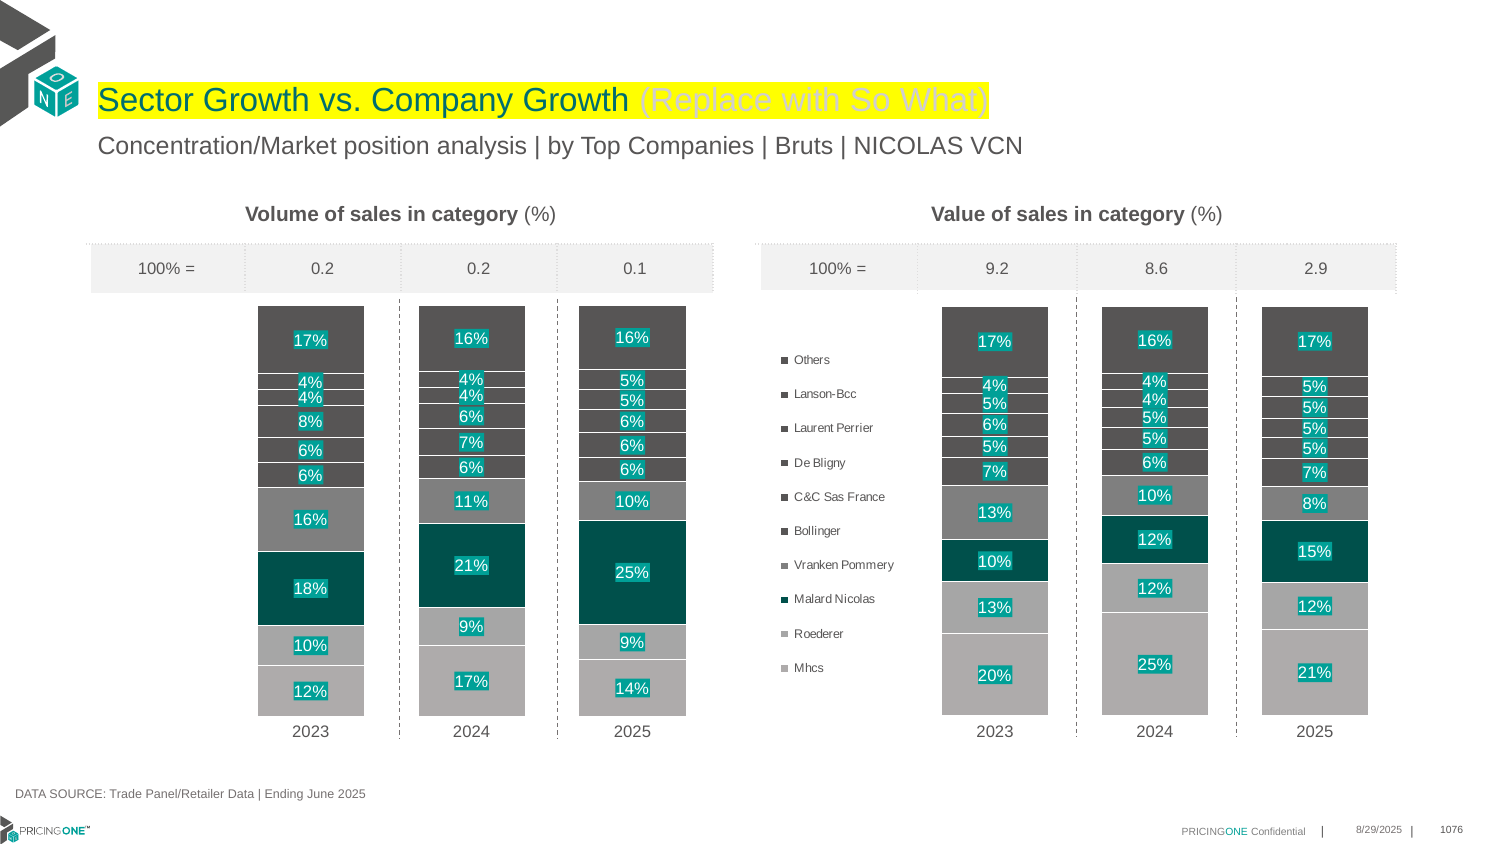

# Sector Growth vs. Company Growth (Replace with So What)
Concentration/Market position analysis | by Top Companies | Bruts | NICOLAS VCN
| Volume of sales in category (%) |  |  |  |
| --- | --- | --- | --- |
| 100% = | 0.2 | 0.2 | 0.1 |
| Value of sales in category (%) |  |  |  |
| --- | --- | --- | --- |
| 100% = | 9.2 | 8.6 | 2.9 |

### Chart

| Category | Mhcs | Roederer | Malard Nicolas | Vranken Pommery | Bollinger | C&C Sas France | De Bligny | Laurent Perrier | Lanson-Bcc | Others |
|---|---|---|---|---|---|---|---|---|---|---|
| 2023 | 0.12354442198632354 | 0.09677504920450507 | 0.18116806985713452 | 0.1561865049681961 | 0.0598783017416538 | 0.0619419731669664 | 0.07740624618698243 | 0.03813282829086626 | 0.03796306611706163 | 0.16700353848031024 |
| 2024 | 0.17161714228520628 | 0.09295904008854924 | 0.20513514945628175 | 0.10920876778785862 | 0.05504889637266042 | 0.06604101289969326 | 0.06200801888736466 | 0.03789836855088932 | 0.039623430223316006 | 0.16046017344818045 |
| 2025 | 0.1380728655755761 | 0.08579000808852634 | 0.2529299395941969 | 0.09570275526184453 | 0.056189443612645634 | 0.06205792761629408 | 0.05575920284991481 | 0.04803207875126921 | 0.04841069062247234 | 0.15705508802726004 |

### Chart

| Category | Mhcs | Roederer | Malard Nicolas | Vranken Pommery | Bollinger | C&C Sas France | De Bligny | Laurent Perrier | Lanson-Bcc | Others |
|---|---|---|---|---|---|---|---|---|---|---|
| 2023 | 0.20003617798049964 | 0.12767295972166784 | 0.10146981169577785 | 0.13262652680013887 | 0.06964109601950144 | 0.0509715250047795 | 0.05649029179057715 | 0.04793084156589998 | 0.03958867585883439 | 0.17357209356232334 |
| 2024 | 0.25170304714502106 | 0.11950295272001991 | 0.11829098387077919 | 0.09803092968578281 | 0.06259203920153812 | 0.053022682255704244 | 0.04839414416838809 | 0.04389061098577826 | 0.039929228704691073 | 0.16464338126229722 |
| 2025 | 0.20958659793814433 | 0.11666563573883161 | 0.15032268041237112 | 0.08334707903780068 | 0.06745738831615121 | 0.051904123711340205 | 0.04525567010309278 | 0.05490618556701031 | 0.049026460481099654 | 0.17152817869415807 |
DATA SOURCE: Trade Panel/Retailer Data | Ending June 2025

8/29/2025
1076